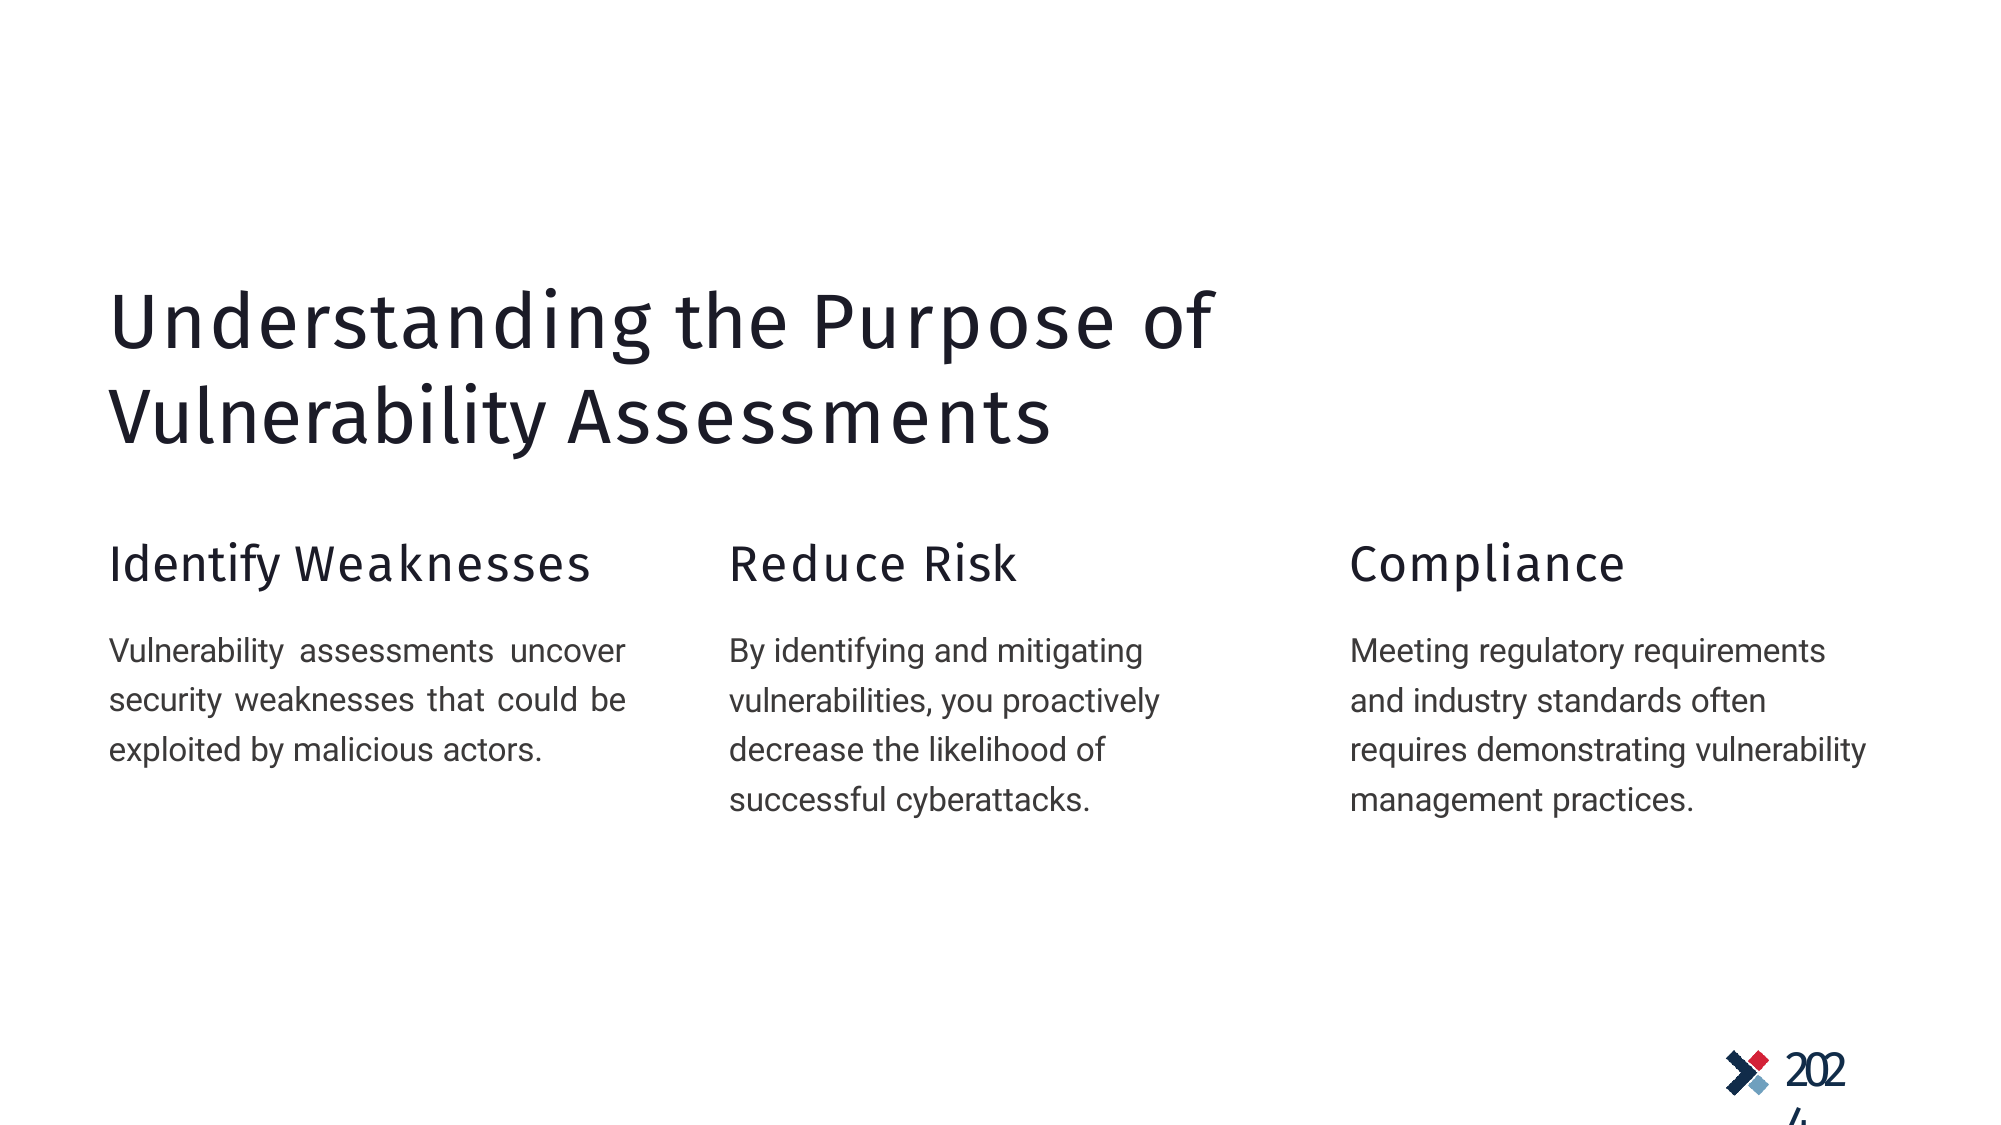

# Understanding the Purpose of Vulnerability Assessments
Identify Weaknesses
Vulnerability assessments uncover security weaknesses that could be exploited by malicious actors.
Reduce Risk
By identifying and mitigating vulnerabilities, you proactively decrease the likelihood of successful cyberattacks.
Compliance
Meeting regulatory requirements and industry standards often requires demonstrating vulnerability management practices.
2024